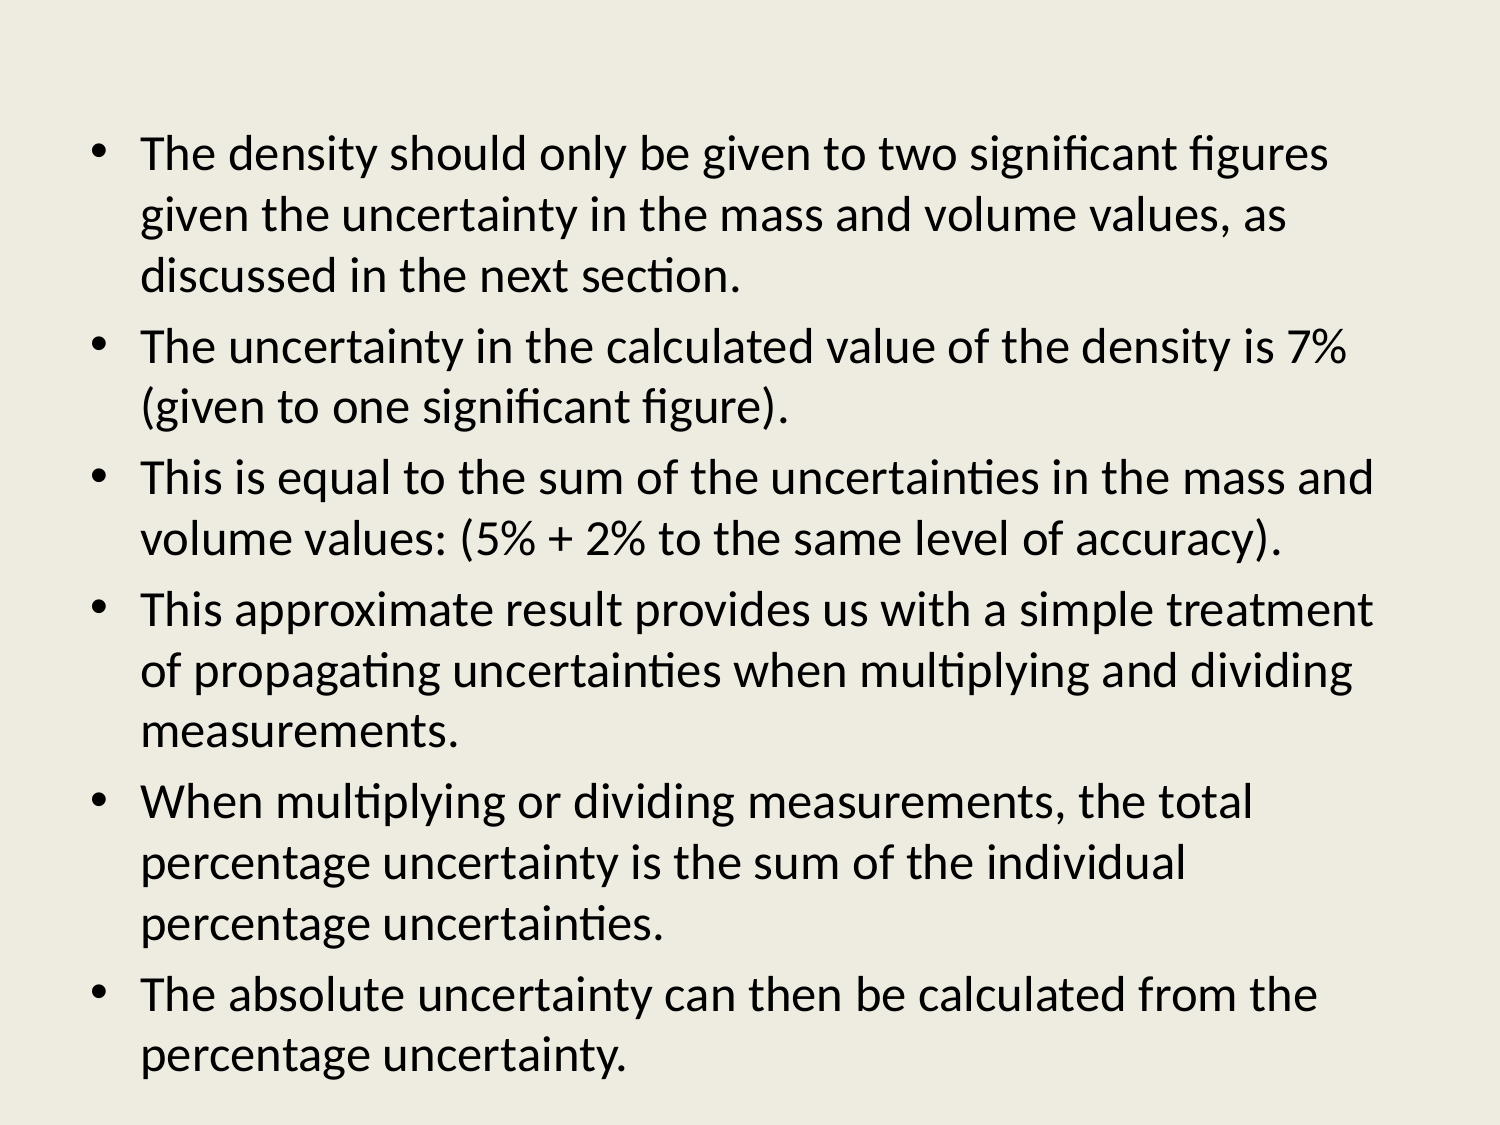

The density should only be given to two significant figures given the uncertainty in the mass and volume values, as discussed in the next section.
The uncertainty in the calculated value of the density is 7% (given to one significant figure).
This is equal to the sum of the uncertainties in the mass and volume values: (5% + 2% to the same level of accuracy).
This approximate result provides us with a simple treatment of propagating uncertainties when multiplying and dividing measurements.
When multiplying or dividing measurements, the total percentage uncertainty is the sum of the individual percentage uncertainties.
The absolute uncertainty can then be calculated from the percentage uncertainty.